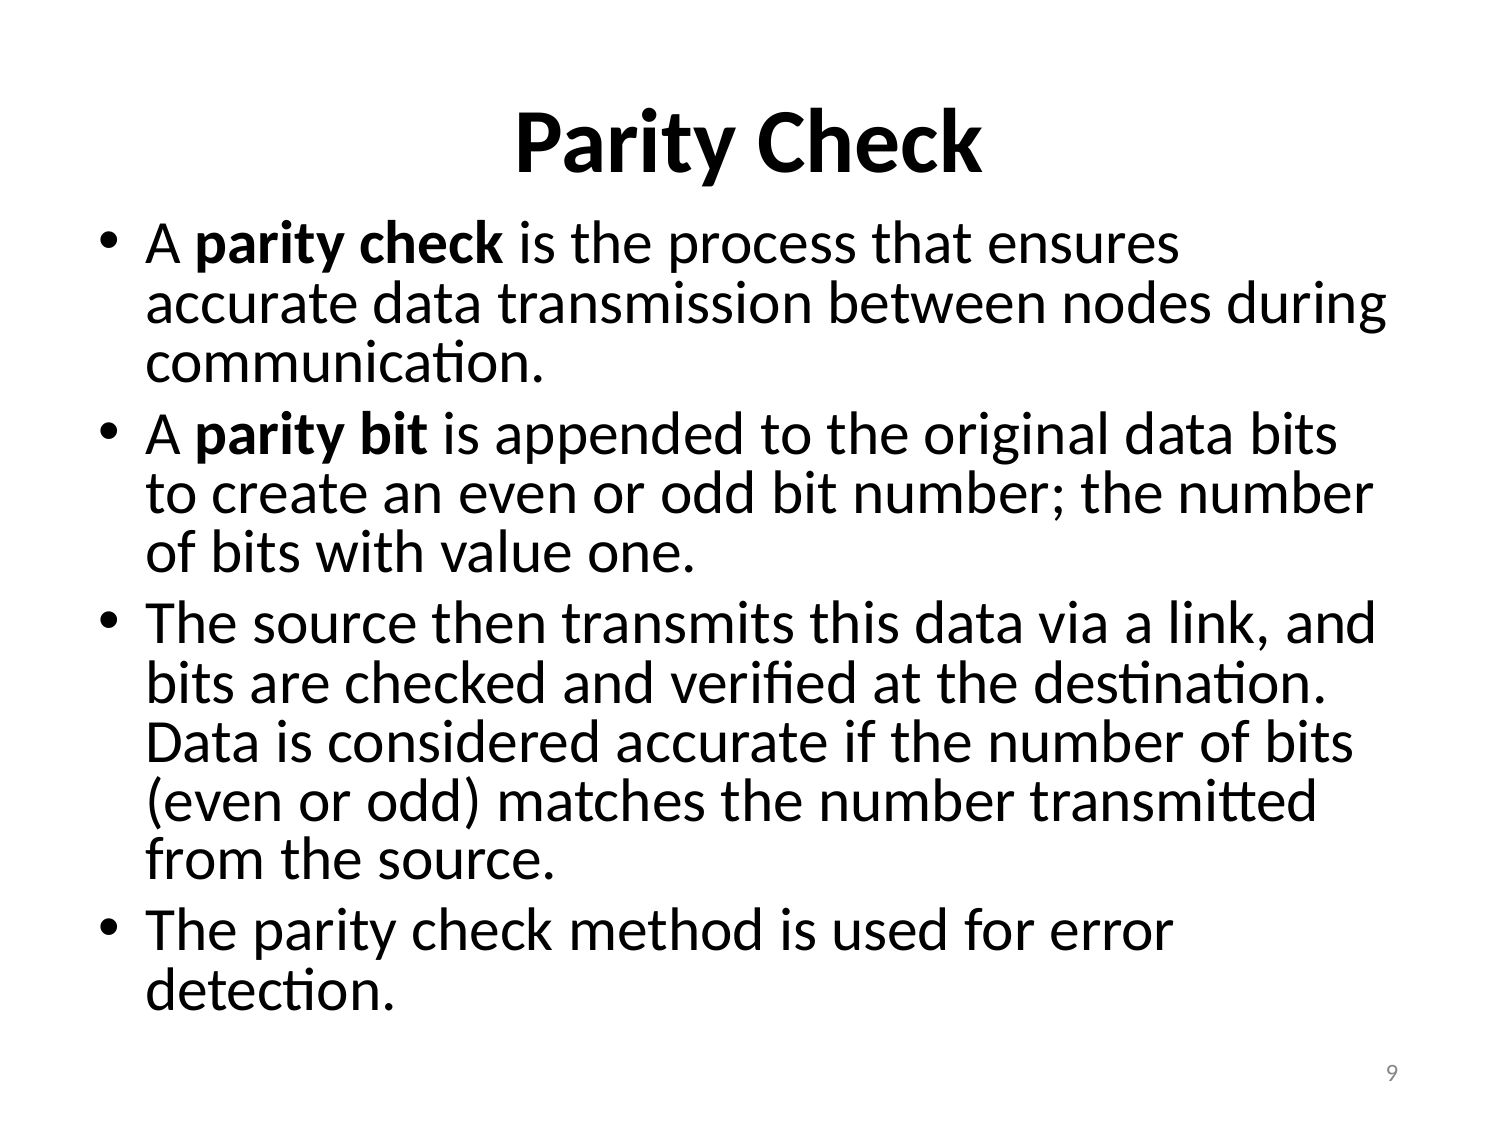

# Parity Check
A parity check is the process that ensures accurate data transmission between nodes during communication.
A parity bit is appended to the original data bits to create an even or odd bit number; the number of bits with value one.
The source then transmits this data via a link, and bits are checked and verified at the destination. Data is considered accurate if the number of bits (even or odd) matches the number transmitted from the source.
The parity check method is used for error detection.
9